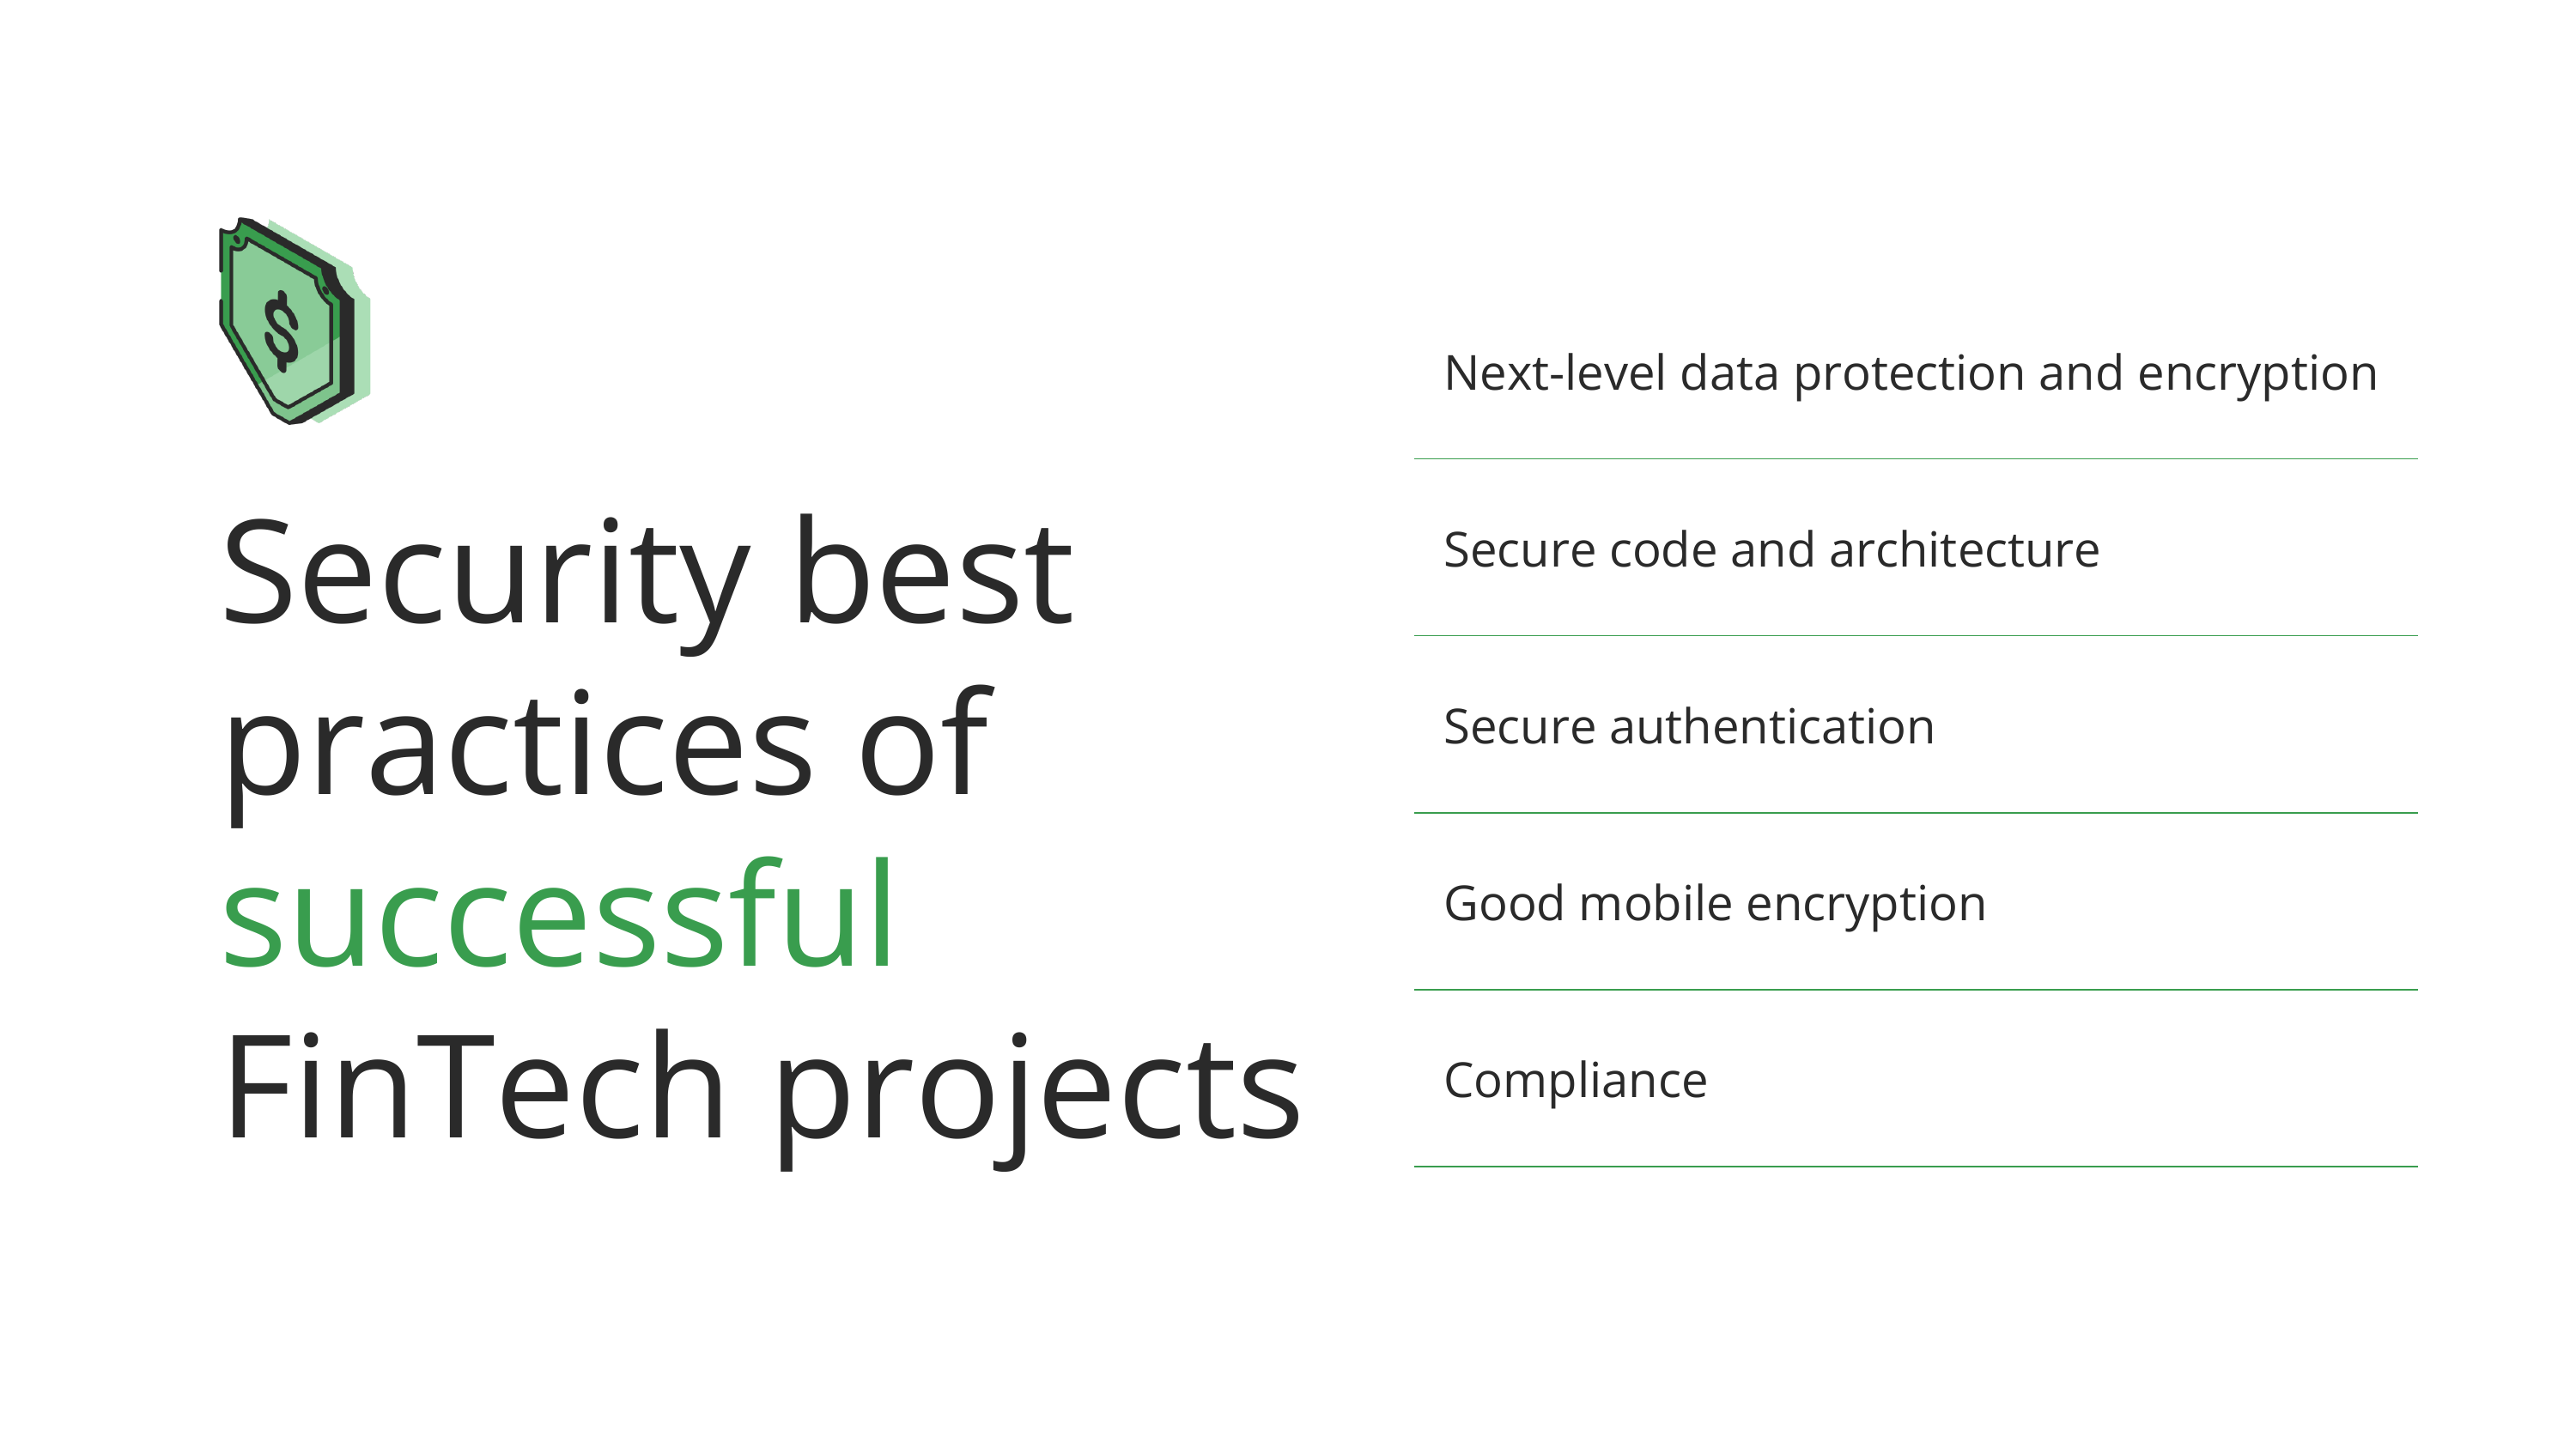

Security best practices of successful FinTech projects
| Next-level data protection and encryption |
| --- |
| Secure code and architecture |
| Secure authentication |
| Good mobile encryption |
| Compliance |